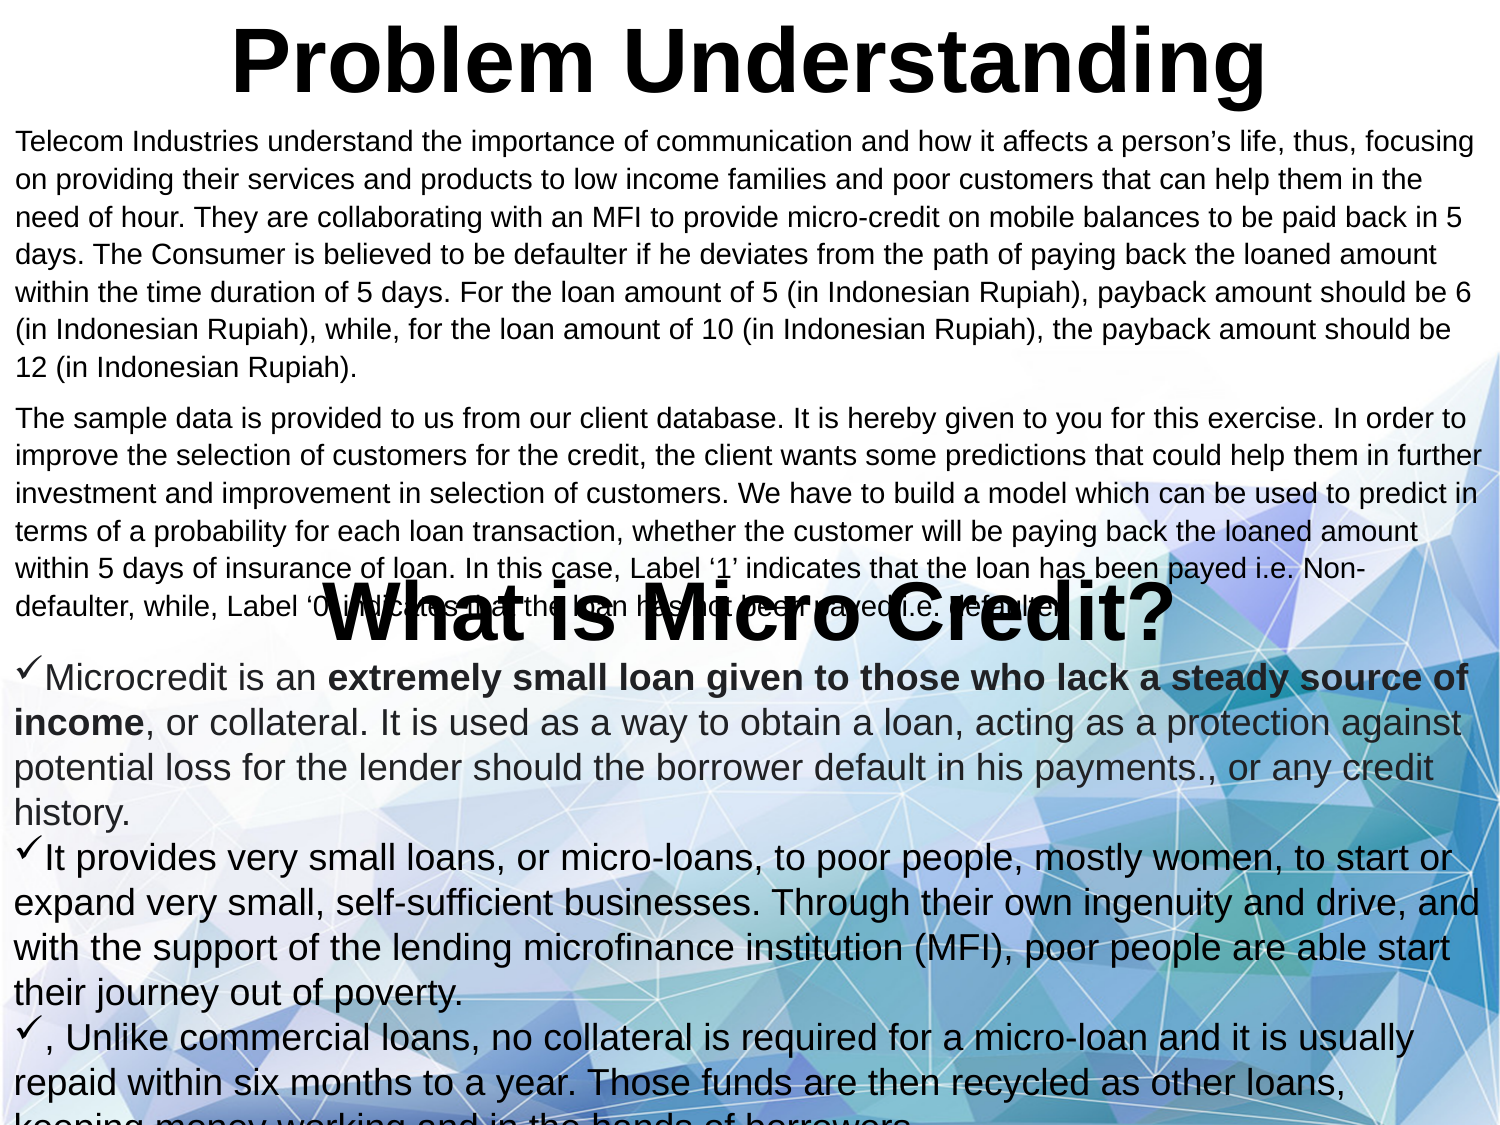

# Problem Understanding
Telecom Industries understand the importance of communication and how it affects a person’s life, thus, focusing on providing their services and products to low income families and poor customers that can help them in the need of hour. They are collaborating with an MFI to provide micro-credit on mobile balances to be paid back in 5 days. The Consumer is believed to be defaulter if he deviates from the path of paying back the loaned amount within the time duration of 5 days. For the loan amount of 5 (in Indonesian Rupiah), payback amount should be 6 (in Indonesian Rupiah), while, for the loan amount of 10 (in Indonesian Rupiah), the payback amount should be 12 (in Indonesian Rupiah).
The sample data is provided to us from our client database. It is hereby given to you for this exercise. In order to improve the selection of customers for the credit, the client wants some predictions that could help them in further investment and improvement in selection of customers. We have to build a model which can be used to predict in terms of a probability for each loan transaction, whether the customer will be paying back the loaned amount within 5 days of insurance of loan. In this case, Label ‘1’ indicates that the loan has been payed i.e. Non- defaulter, while, Label ‘0’ indicates that the loan has not been payed i.e. defaulter.
What is Micro Credit?
Microcredit is an extremely small loan given to those who lack a steady source of income, or collateral. It is used as a way to obtain a loan, acting as a protection against potential loss for the lender should the borrower default in his payments., or any credit history.
It provides very small loans, or micro-loans, to poor people, mostly women, to start or expand very small, self-sufficient businesses. Through their own ingenuity and drive, and with the support of the lending microfinance institution (MFI), poor people are able start their journey out of poverty.
, Unlike commercial loans, no collateral is required for a micro-loan and it is usually repaid within six months to a year. Those funds are then recycled as other loans, keeping money working and in the hands of borrowers.